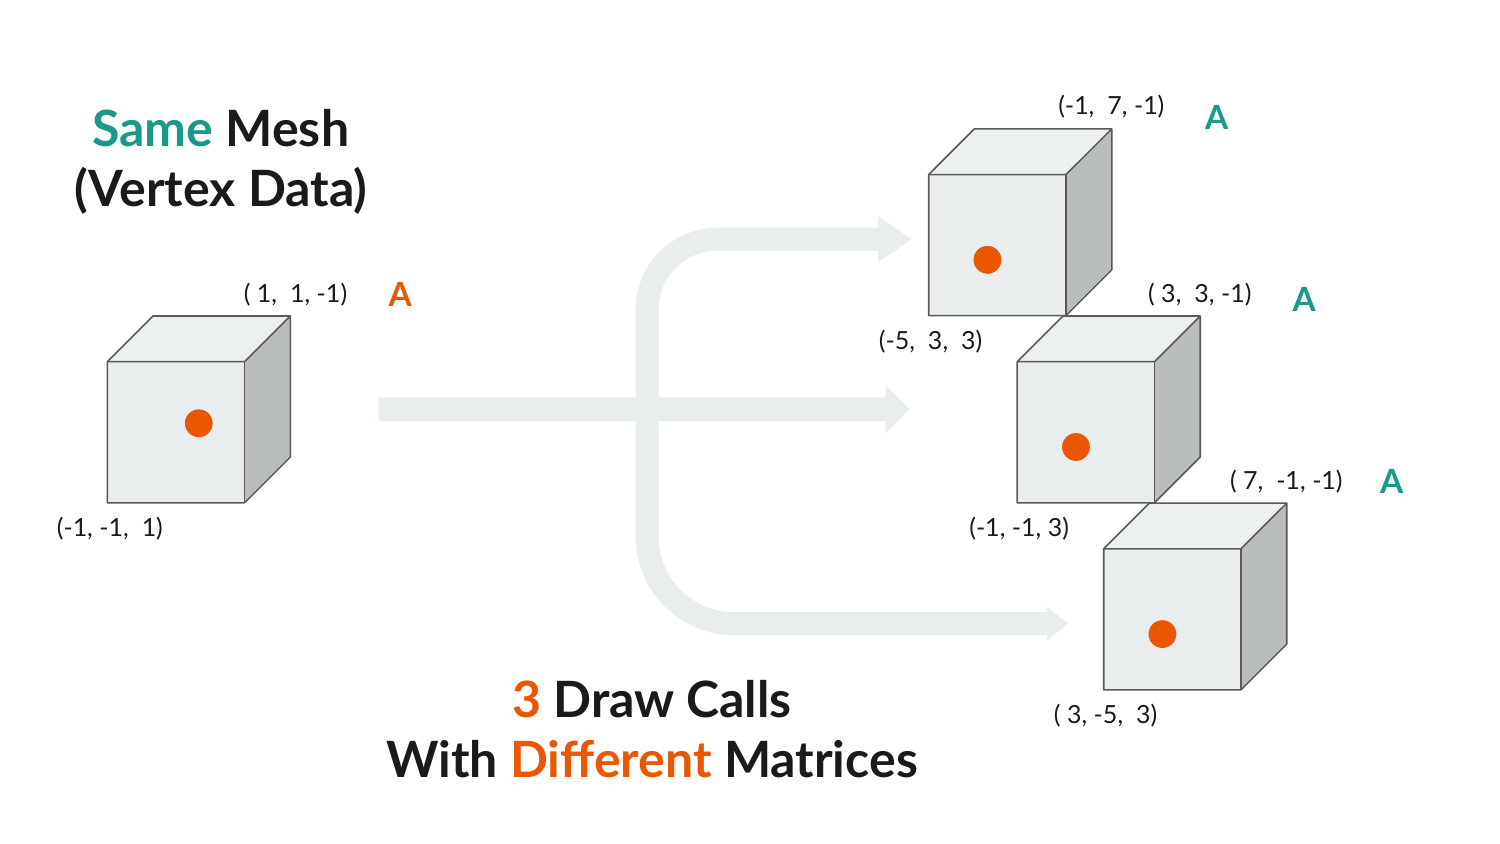

Same Mesh
(Vertex Data)
(-1,  7, -1)
A

A
A
( 3,  3, -1)
( 1,  1, -1)
(-5,  3,  3)

A
( 7,  -1, -1)
(-1, -1,  1)
(-1, -1, 3)

3 Draw Calls
With Different Matrices
( 3, -5,  3)